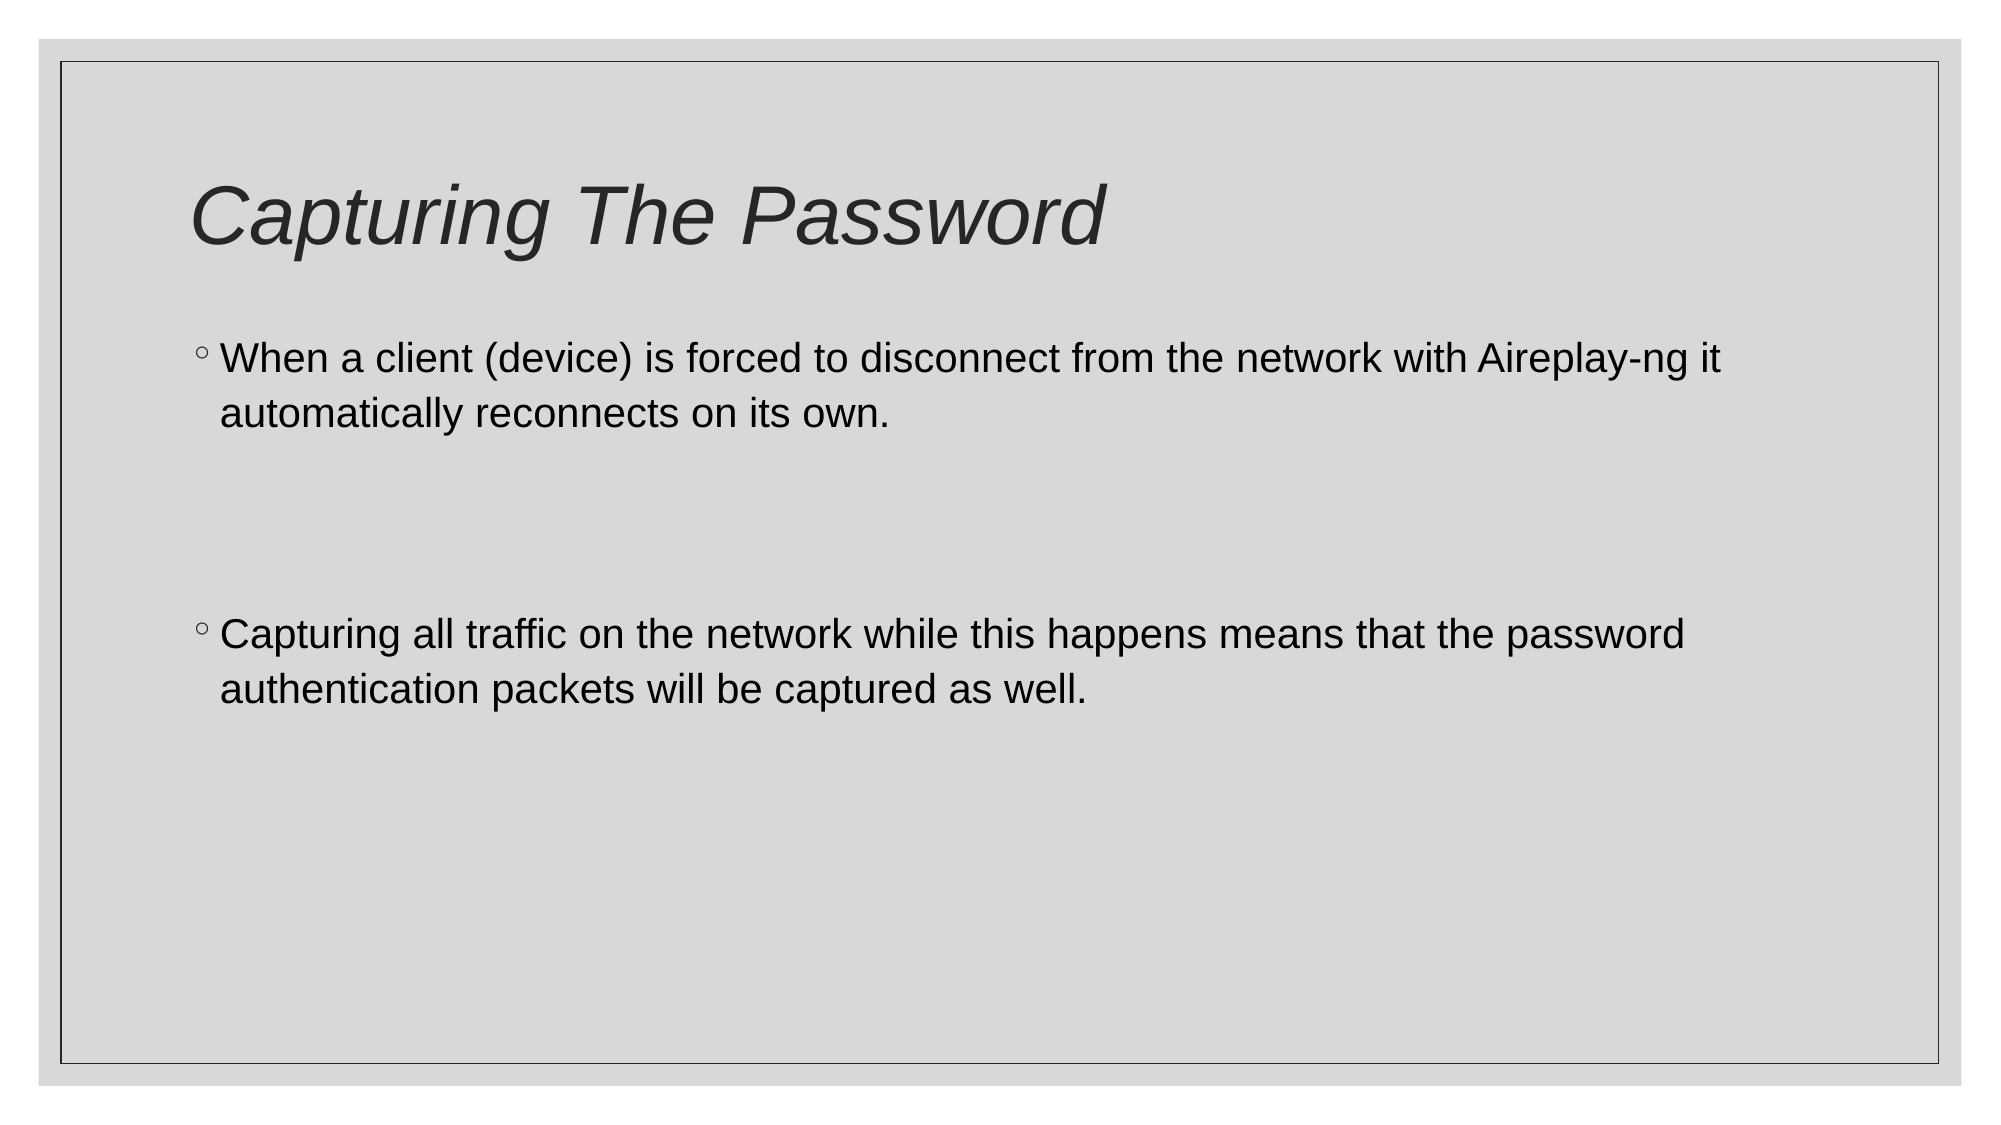

# Capturing The Password
When a client (device) is forced to disconnect from the network with Aireplay-ng it automatically reconnects on its own.

Capturing all traffic on the network while this happens means that the password authentication packets will be captured as well.